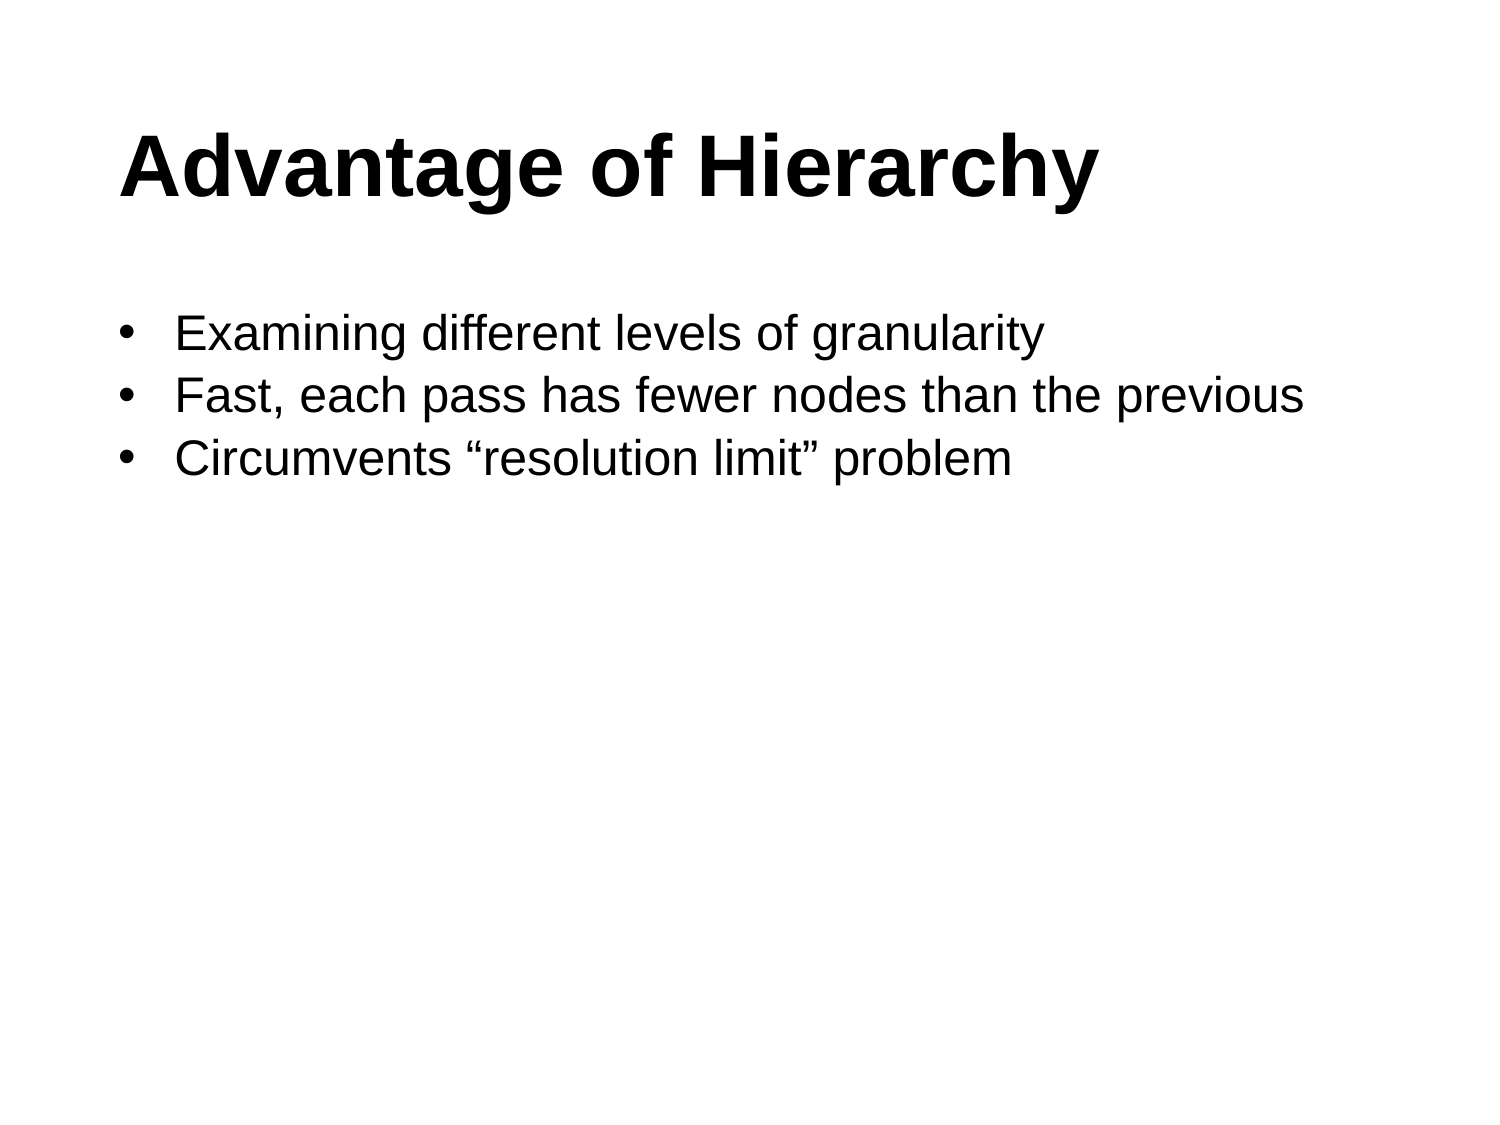

# Advantage of Hierarchy
Examining different levels of granularity
Fast, each pass has fewer nodes than the previous
Circumvents “resolution limit” problem